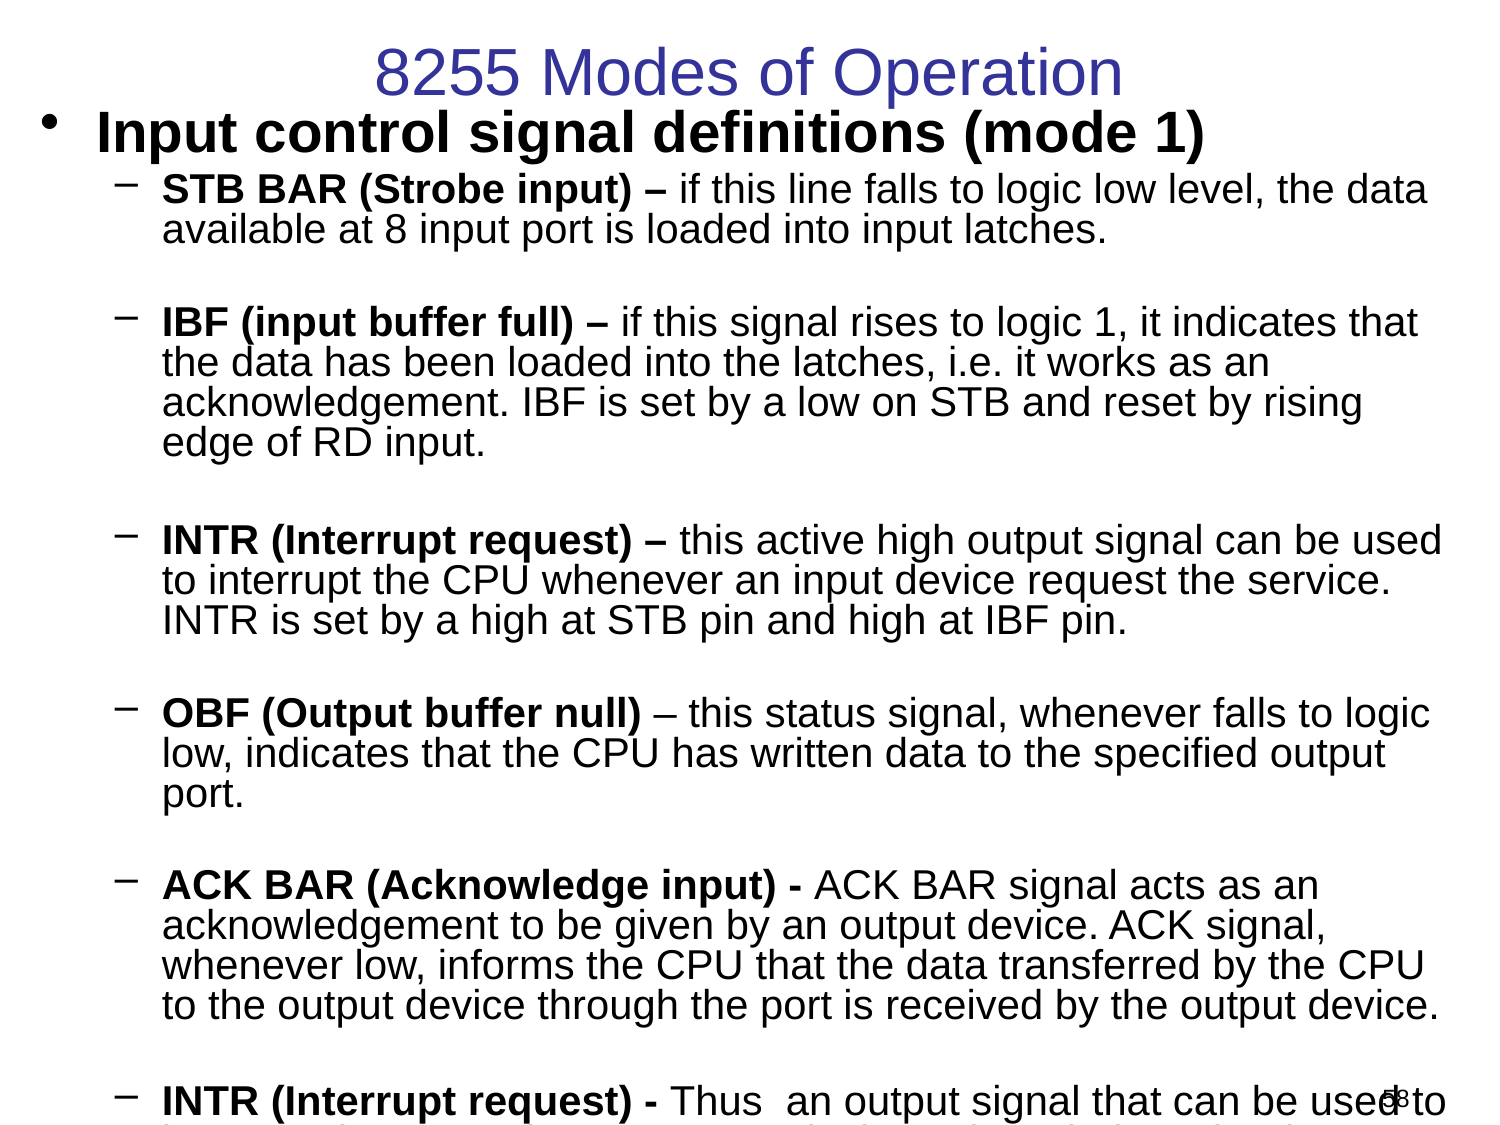

# 8255 Modes of Operation
Input control signal definitions (mode 1)
STB BAR (Strobe input) – if this line falls to logic low level, the data available at 8 input port is loaded into input latches.

IBF (input buffer full) – if this signal rises to logic 1, it indicates that the data has been loaded into the latches, i.e. it works as an acknowledgement. IBF is set by a low on STB and reset by rising edge of RD input.

INTR (Interrupt request) – this active high output signal can be used to interrupt the CPU whenever an input device request the service. INTR is set by a high at STB pin and high at IBF pin.

OBF (Output buffer null) – this status signal, whenever falls to logic low, indicates that the CPU has written data to the specified output port.

ACK BAR (Acknowledge input) - ACK BAR signal acts as an acknowledgement to be given by an output device. ACK signal, whenever low, informs the CPU that the data transferred by the CPU to the output device through the port is received by the output device.

INTR (Interrupt request) - Thus  an output signal that can be used to interrupt the CPU when an output device acknowledges the data received from the CPU. INTR is set when ACK, OBF and INTE are ‘1’. It is reset by a falling edge on WR input.
58